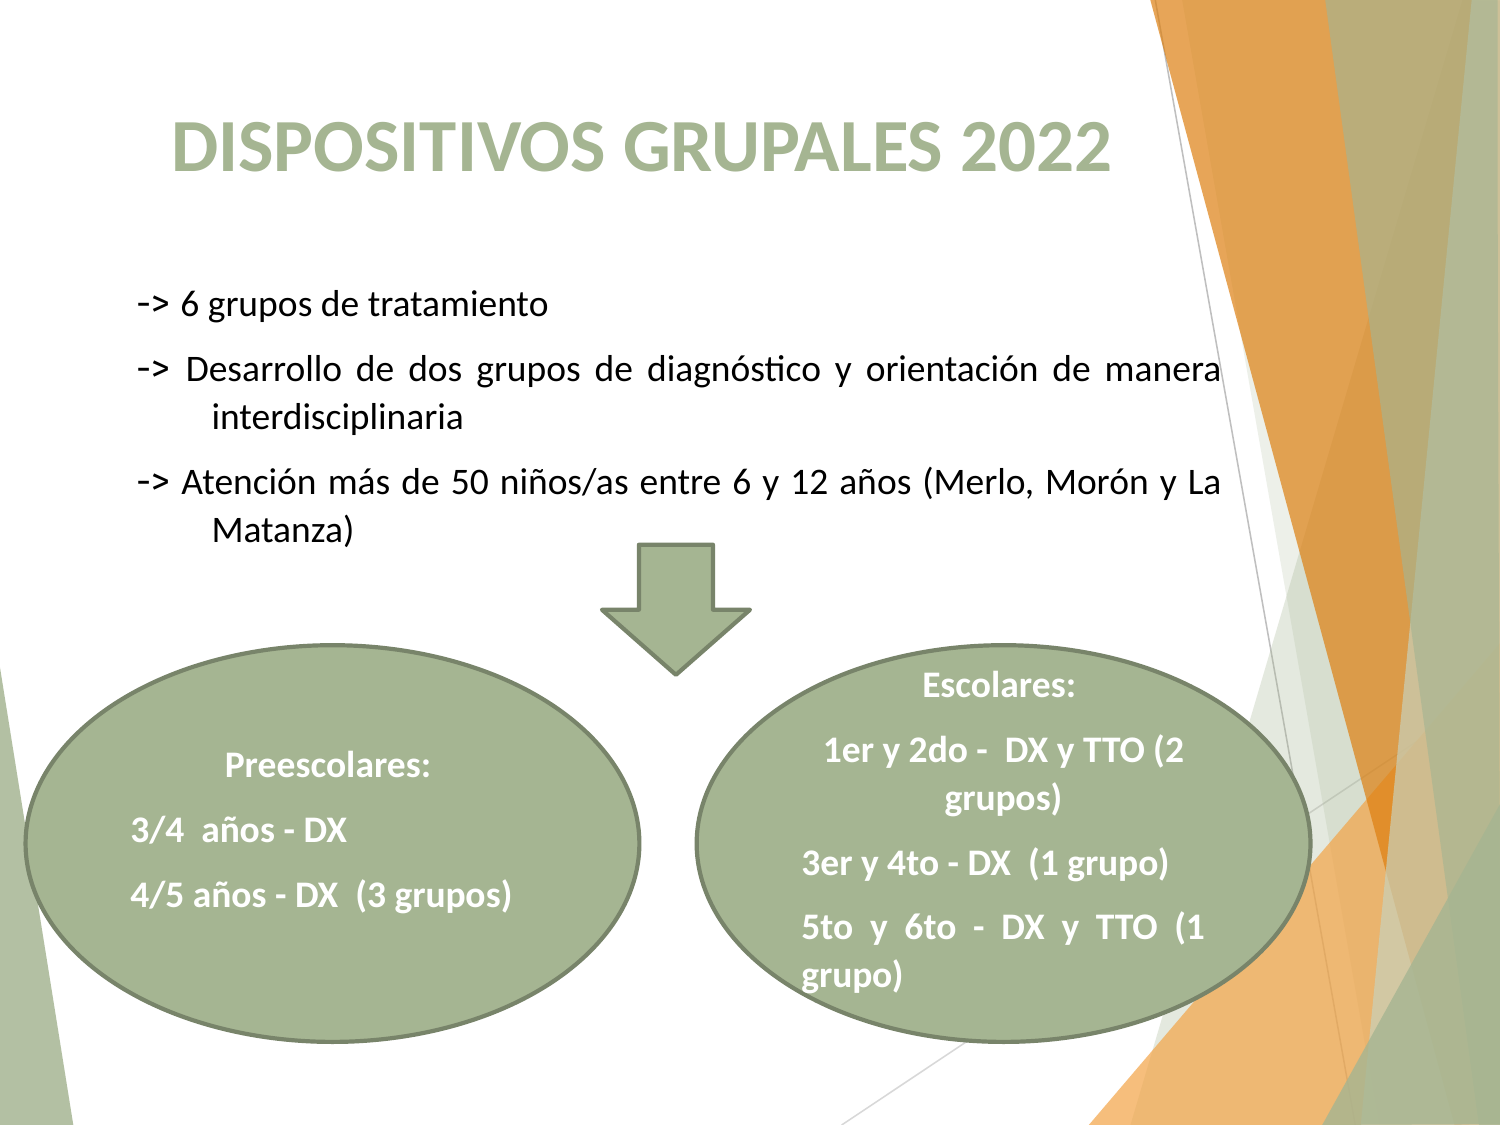

DISPOSITIVOS GRUPALES 2022

-> 6 grupos de tratamiento
-> Desarrollo de dos grupos de diagnóstico y orientación de manera 	interdisciplinaria
-> Atención más de 50 niños/as entre 6 y 12 años (Merlo, Morón y La 	Matanza)

Preescolares:
3/4  años - DX
4/5 años - DX  (3 grupos)

Escolares:
1er y 2do -  DX y TTO (2 grupos)
3er y 4to - DX  (1 grupo)
5to y 6to - DX y TTO (1 grupo)